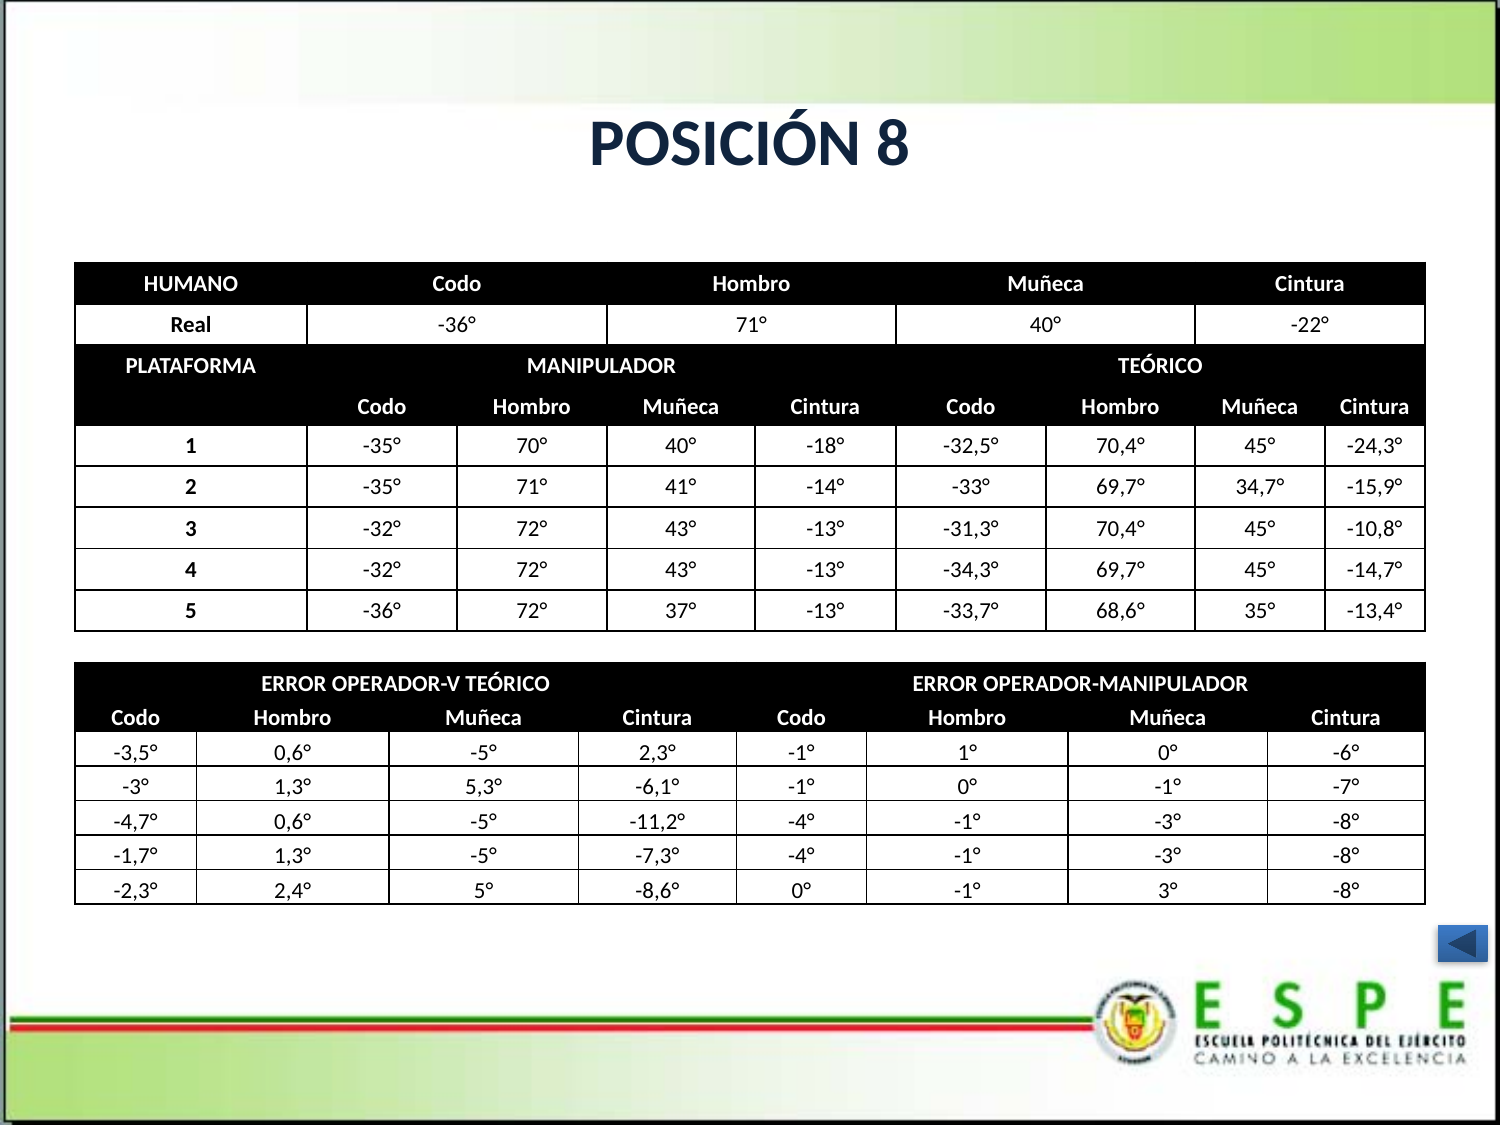

# POSICIÓN 8
| HUMANO | Codo |  | Hombro |  | Muñeca |  | Cintura |  |
| --- | --- | --- | --- | --- | --- | --- | --- | --- |
| Real | -36° |  | 71° |  | 40° |  | -22° |  |
| PLATAFORMA | MANIPULADOR |  |  |  | TEÓRICO |  |  |  |
|  | Codo | Hombro | Muñeca | Cintura | Codo | Hombro | Muñeca | Cintura |
| 1 | -35° | 70° | 40° | -18° | -32,5° | 70,4° | 45° | -24,3° |
| 2 | -35° | 71° | 41° | -14° | -33° | 69,7° | 34,7° | -15,9° |
| 3 | -32° | 72° | 43° | -13° | -31,3° | 70,4° | 45° | -10,8° |
| 4 | -32° | 72° | 43° | -13° | -34,3° | 69,7° | 45° | -14,7° |
| 5 | -36° | 72° | 37° | -13° | -33,7° | 68,6° | 35° | -13,4° |
| ERROR OPERADOR-V TEÓRICO |  |  |  | ERROR OPERADOR-MANIPULADOR |  |  |  |
| --- | --- | --- | --- | --- | --- | --- | --- |
| Codo | Hombro | Muñeca | Cintura | Codo | Hombro | Muñeca | Cintura |
| -3,5° | 0,6° | -5° | 2,3° | -1° | 1° | 0° | -6° |
| -3° | 1,3° | 5,3° | -6,1° | -1° | 0° | -1° | -7° |
| -4,7° | 0,6° | -5° | -11,2° | -4° | -1° | -3° | -8° |
| -1,7° | 1,3° | -5° | -7,3° | -4° | -1° | -3° | -8° |
| -2,3° | 2,4° | 5° | -8,6° | 0° | -1° | 3° | -8° |